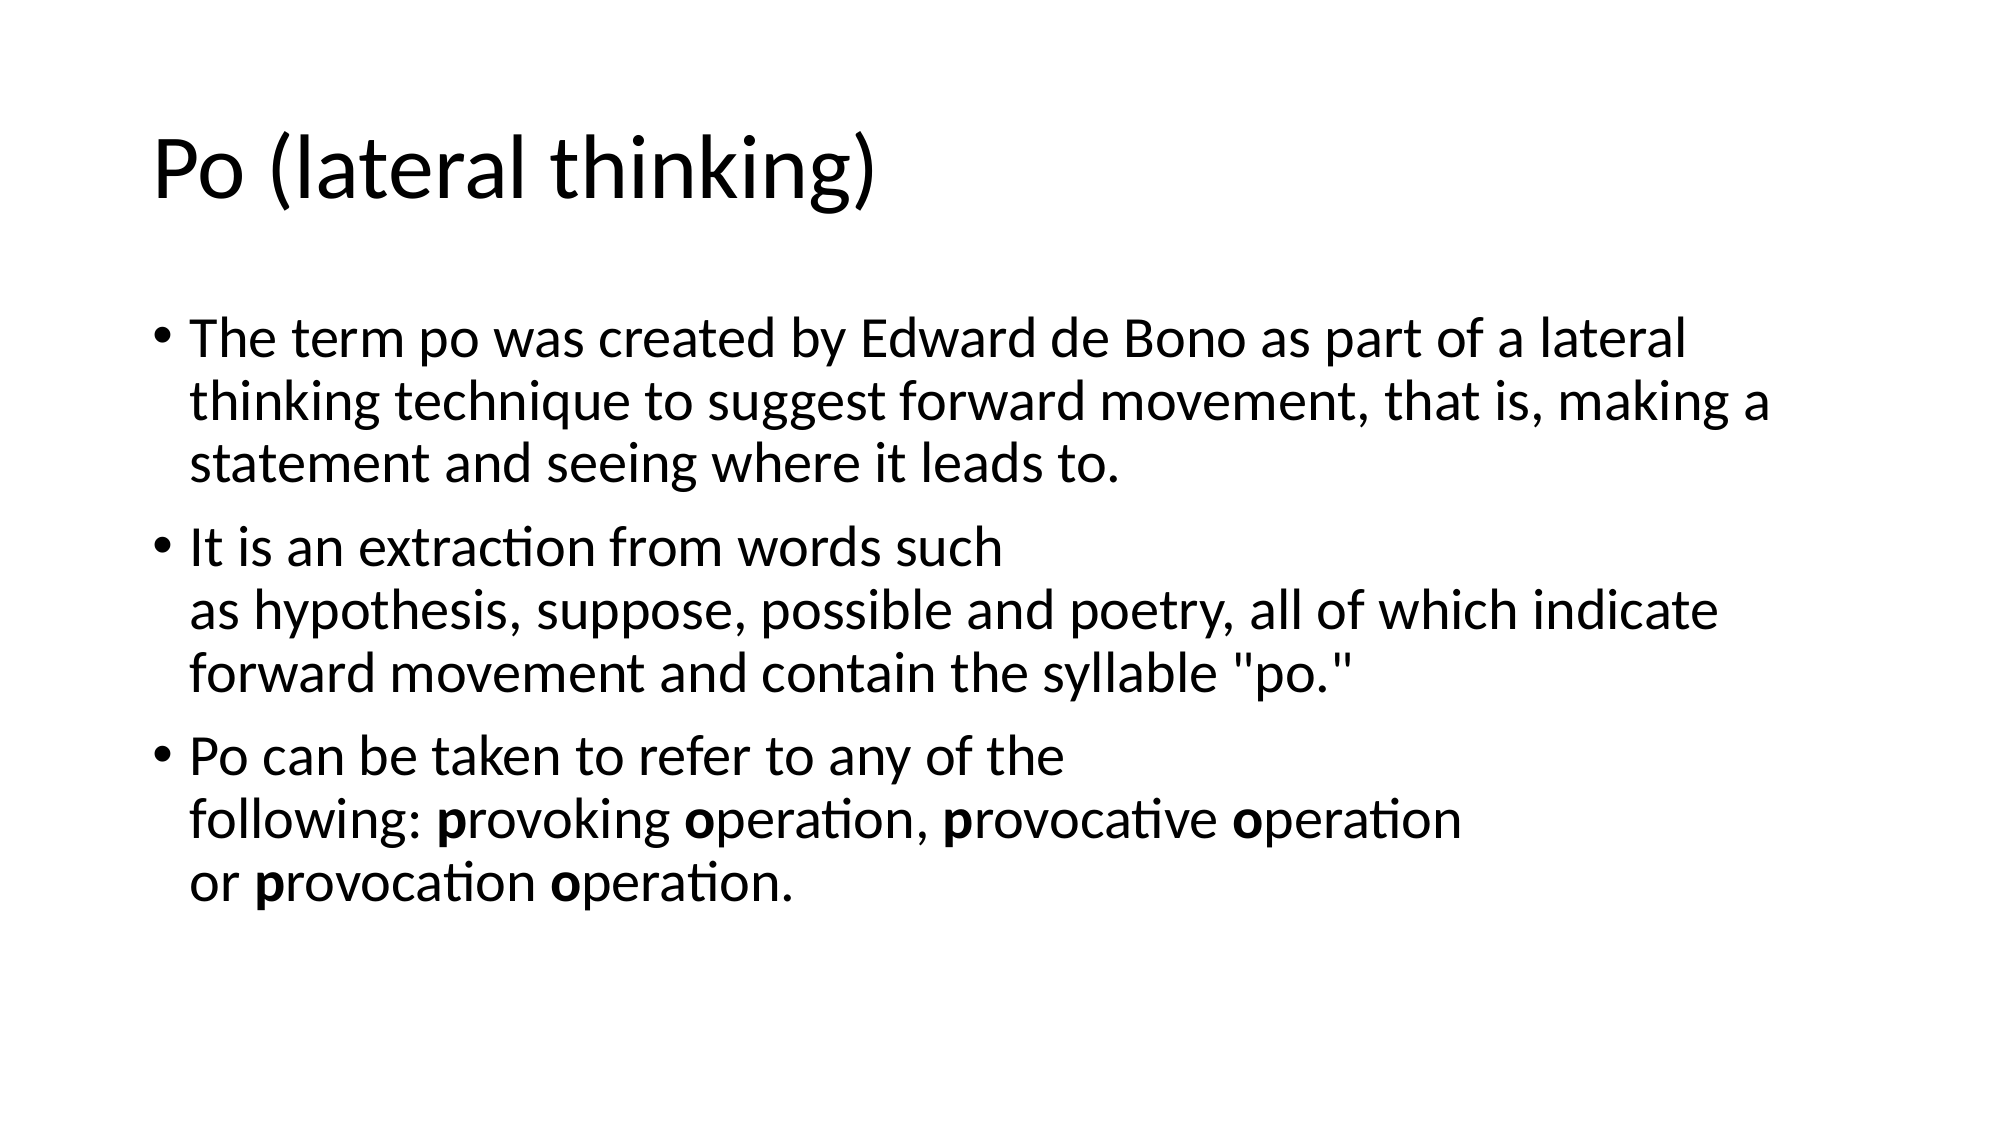

# Po (lateral thinking)
The term po was created by Edward de Bono as part of a lateral thinking technique to suggest forward movement, that is, making a statement and seeing where it leads to.
It is an extraction from words such as hypothesis, suppose, possible and poetry, all of which indicate forward movement and contain the syllable "po."
Po can be taken to refer to any of the following: provoking operation, provocative operation or provocation operation.